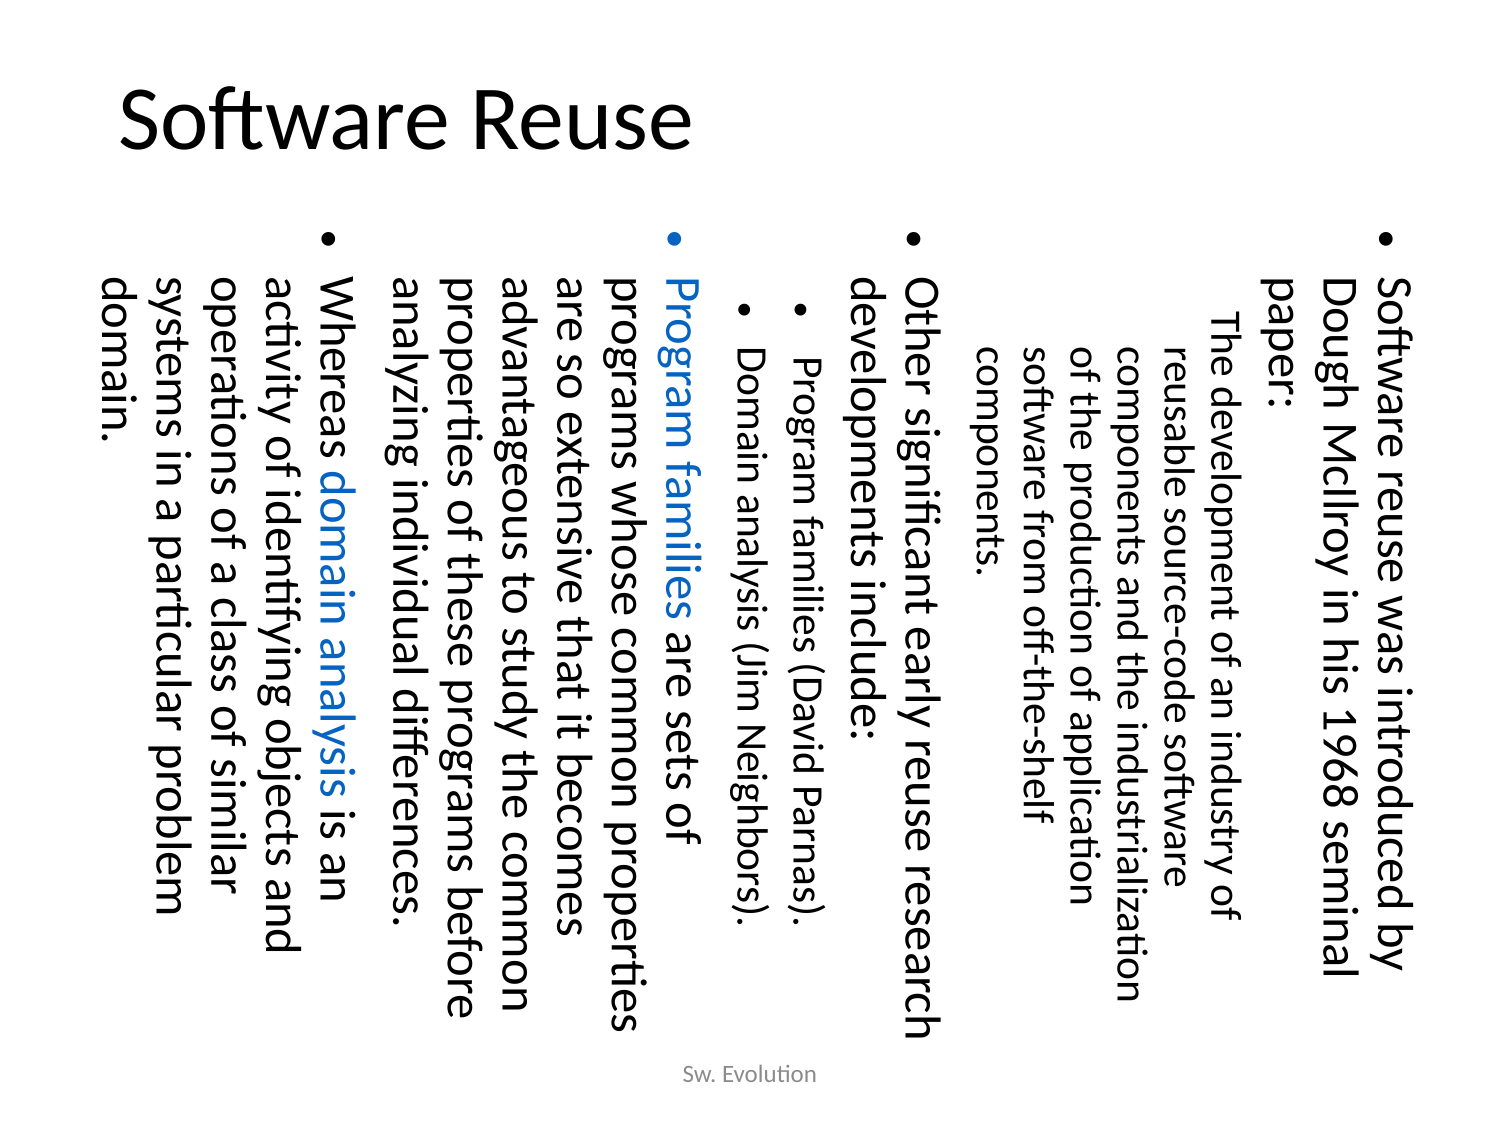

Software Reuse
Software reuse was introduced by Dough McIlroy in his 1968 seminal paper:
The development of an industry of reusable source-code software components and the industrialization of the production of application software from off-the-shelf components.
Other significant early reuse research developments include:
 Program families (David Parnas).
Domain analysis (Jim Neighbors).
Program families are sets of programs whose common properties are so extensive that it becomes advantageous to study the common properties of these programs before analyzing individual differences.
Whereas domain analysis is an activity of identifying objects and operations of a class of similar systems in a particular problem domain.

Sw. Evolution